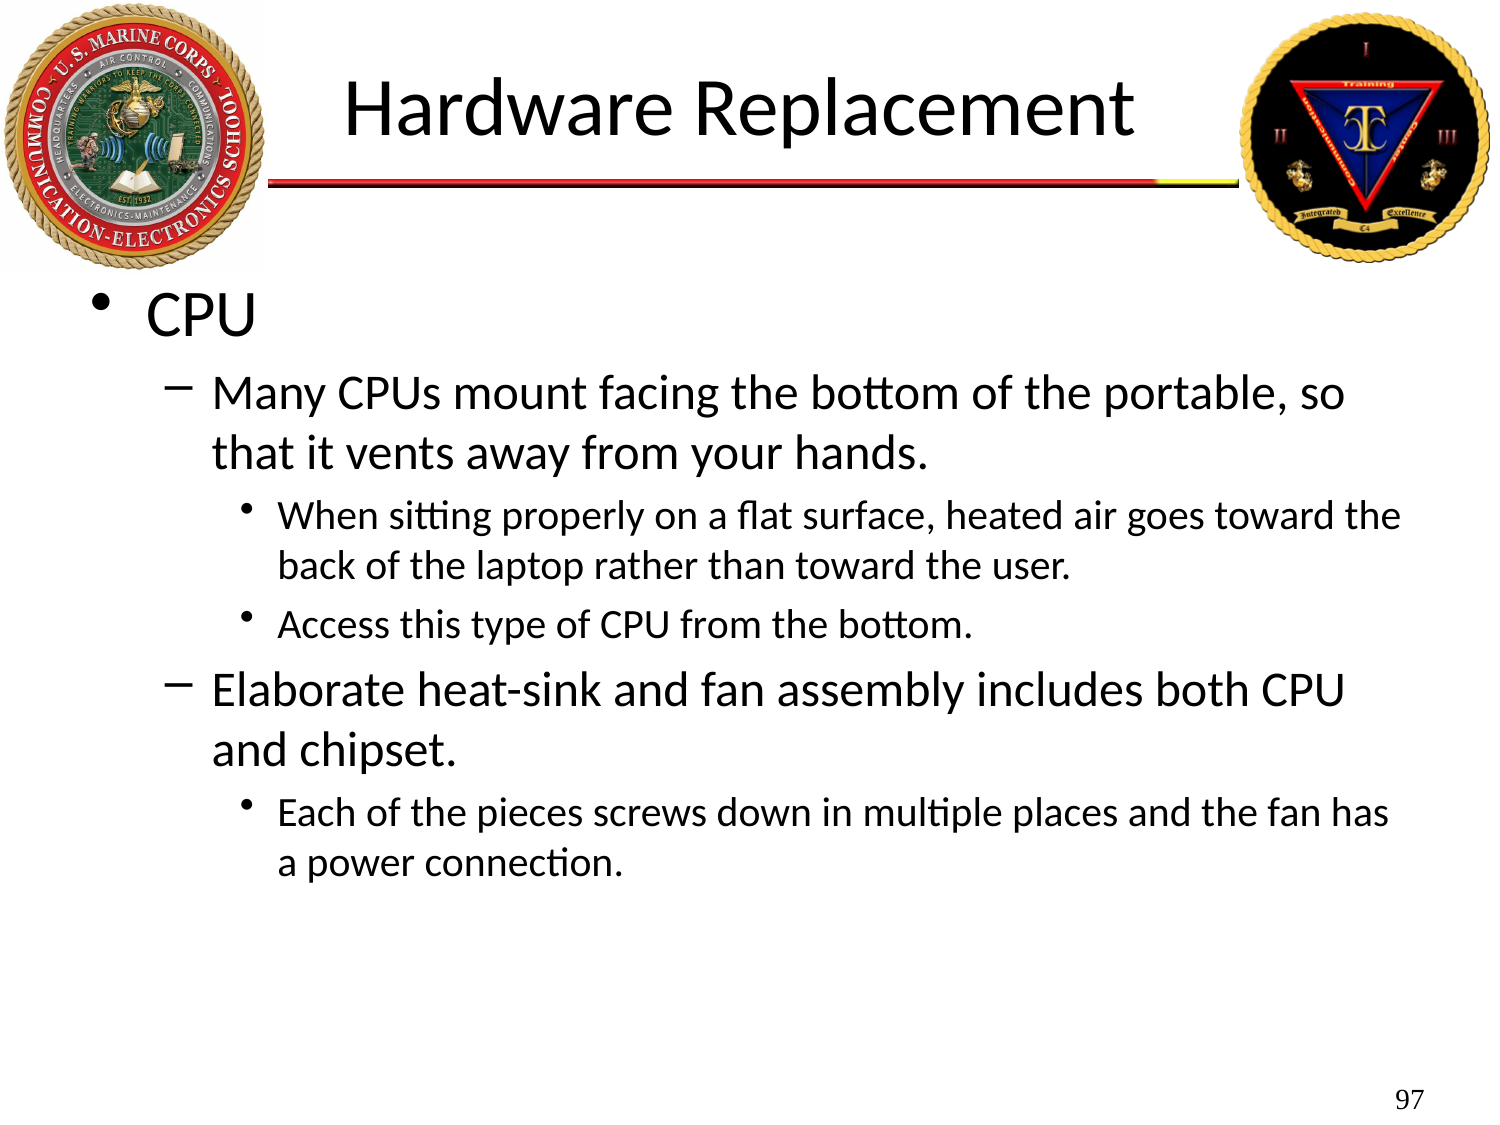

# Hardware Replacement
CPU
Many CPUs mount facing the bottom of the portable, so that it vents away from your hands.
When sitting properly on a flat surface, heated air goes toward the back of the laptop rather than toward the user.
Access this type of CPU from the bottom.
Elaborate heat-sink and fan assembly includes both CPU and chipset.
Each of the pieces screws down in multiple places and the fan has a power connection.